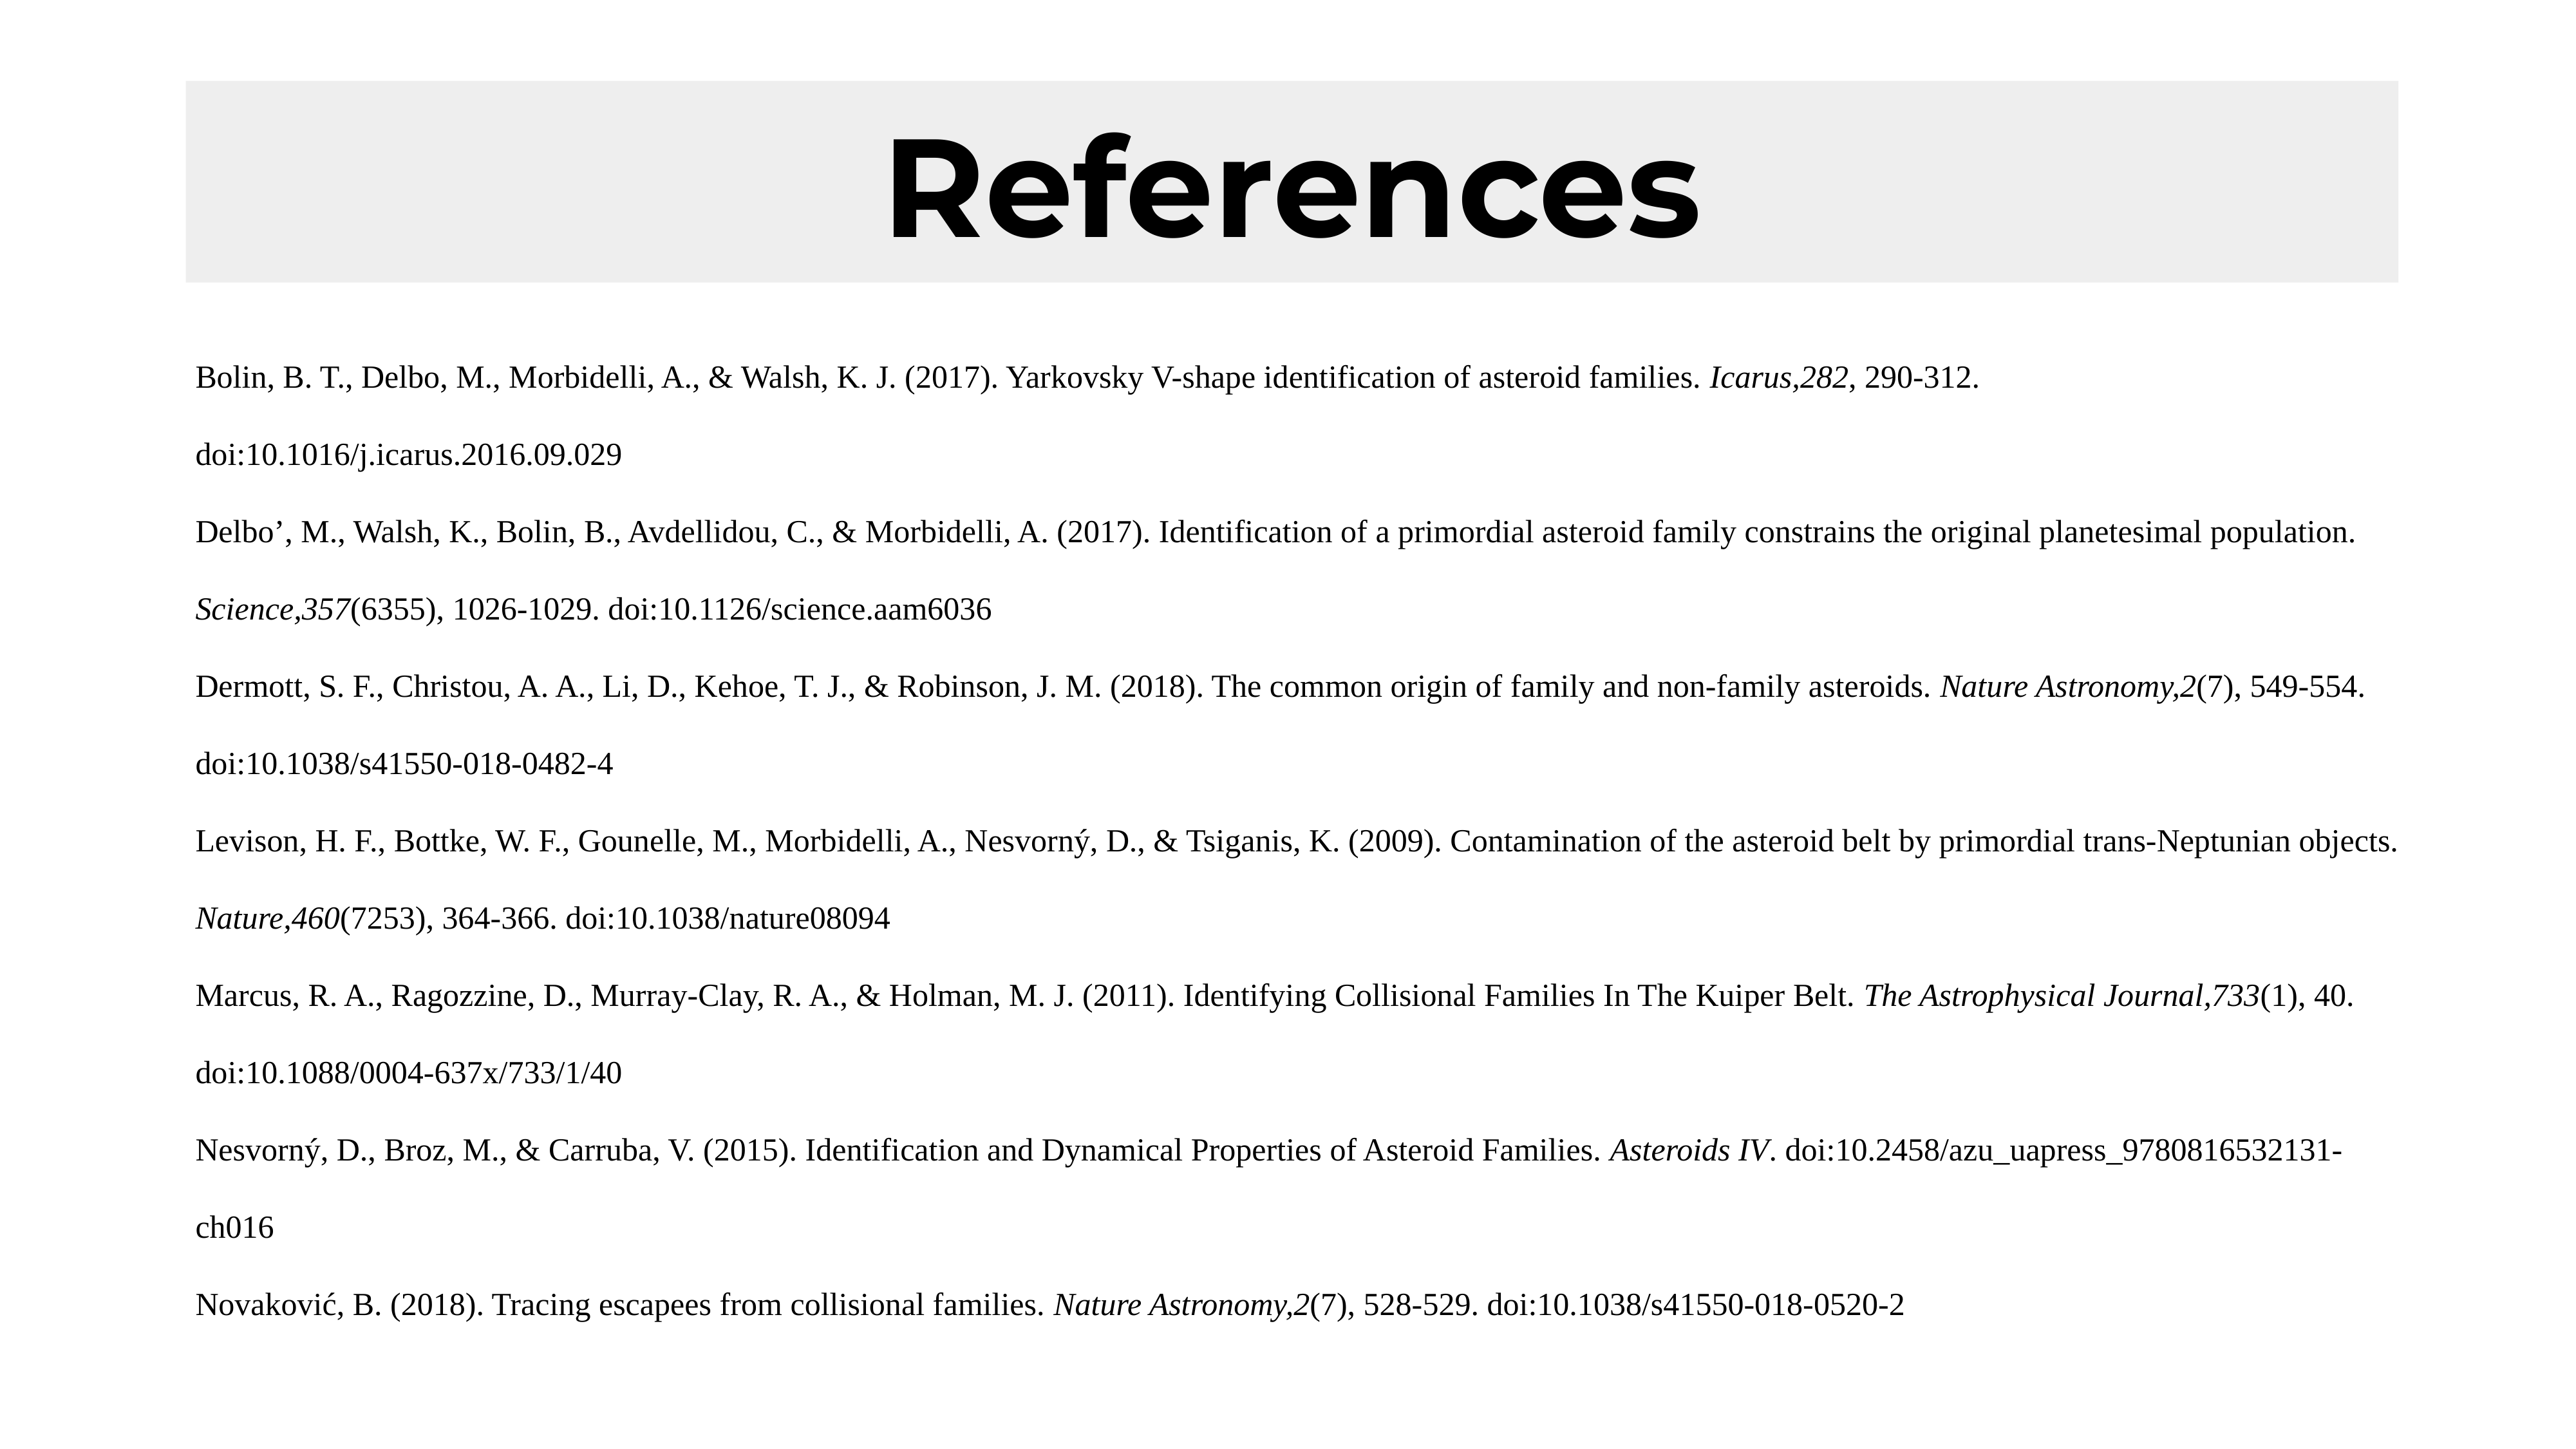

References
Bolin, B. T., Delbo, M., Morbidelli, A., & Walsh, K. J. (2017). Yarkovsky V-shape identification of asteroid families. Icarus,282, 290-312. doi:10.1016/j.icarus.2016.09.029
Delbo’, M., Walsh, K., Bolin, B., Avdellidou, C., & Morbidelli, A. (2017). Identification of a primordial asteroid family constrains the original planetesimal population. Science,357(6355), 1026-1029. doi:10.1126/science.aam6036
Dermott, S. F., Christou, A. A., Li, D., Kehoe, T. J., & Robinson, J. M. (2018). The common origin of family and non-family asteroids. Nature Astronomy,2(7), 549-554. doi:10.1038/s41550-018-0482-4
Levison, H. F., Bottke, W. F., Gounelle, M., Morbidelli, A., Nesvorný, D., & Tsiganis, K. (2009). Contamination of the asteroid belt by primordial trans-Neptunian objects. Nature,460(7253), 364-366. doi:10.1038/nature08094
Marcus, R. A., Ragozzine, D., Murray-Clay, R. A., & Holman, M. J. (2011). Identifying Collisional Families In The Kuiper Belt. The Astrophysical Journal,733(1), 40. doi:10.1088/0004-637x/733/1/40
Nesvorný, D., Broz, M., & Carruba, V. (2015). Identification and Dynamical Properties of Asteroid Families. Asteroids IV. doi:10.2458/azu_uapress_9780816532131-ch016
Novaković, B. (2018). Tracing escapees from collisional families. Nature Astronomy,2(7), 528-529. doi:10.1038/s41550-018-0520-2